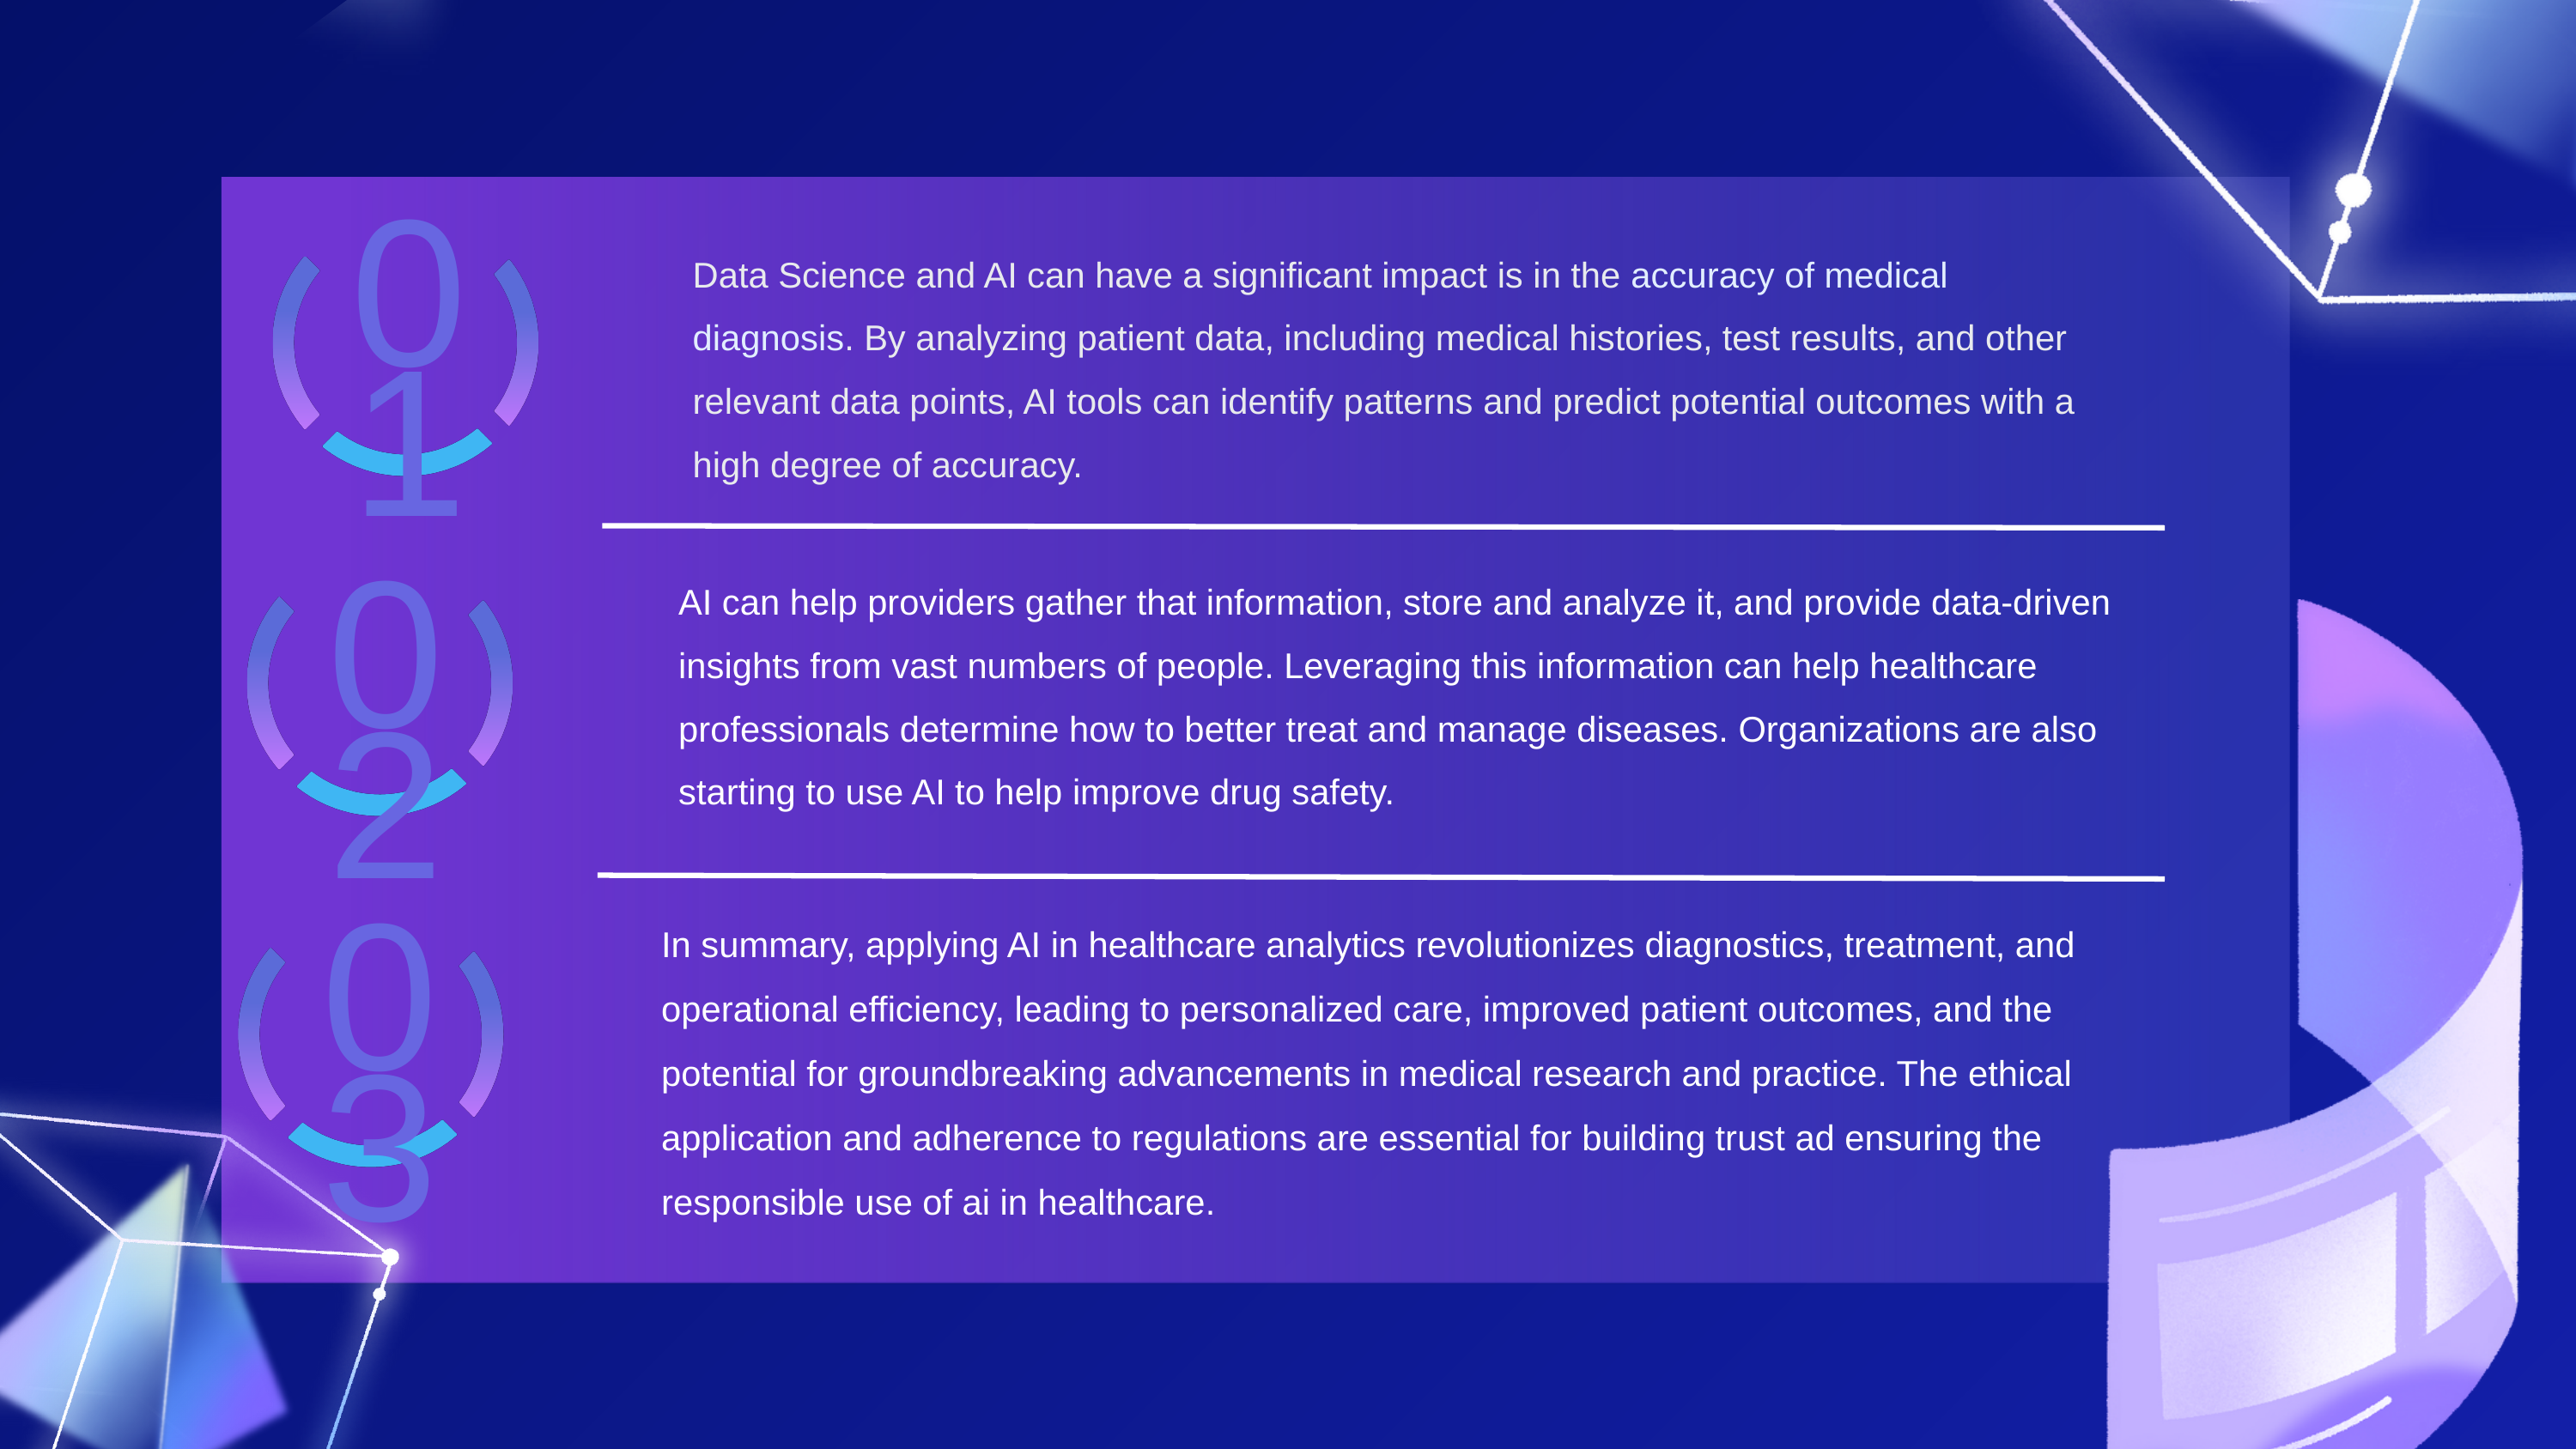

Data Science and AI can have a significant impact is in the accuracy of medical diagnosis. By analyzing patient data, including medical histories, test results, and other relevant data points, AI tools can identify patterns and predict potential outcomes with a high degree of accuracy.

01

AI can help providers gather that information, store and analyze it, and provide data-driven insights from vast numbers of people. Leveraging this information can help healthcare professionals determine how to better treat and manage diseases. Organizations are also starting to use AI to help improve drug safety.

02

In summary, applying AI in healthcare analytics revolutionizes diagnostics, treatment, and operational efficiency, leading to personalized care, improved patient outcomes, and the potential for groundbreaking advancements in medical research and practice. The ethical application and adherence to regulations are essential for building trust ad ensuring the responsible use of ai in healthcare.

03